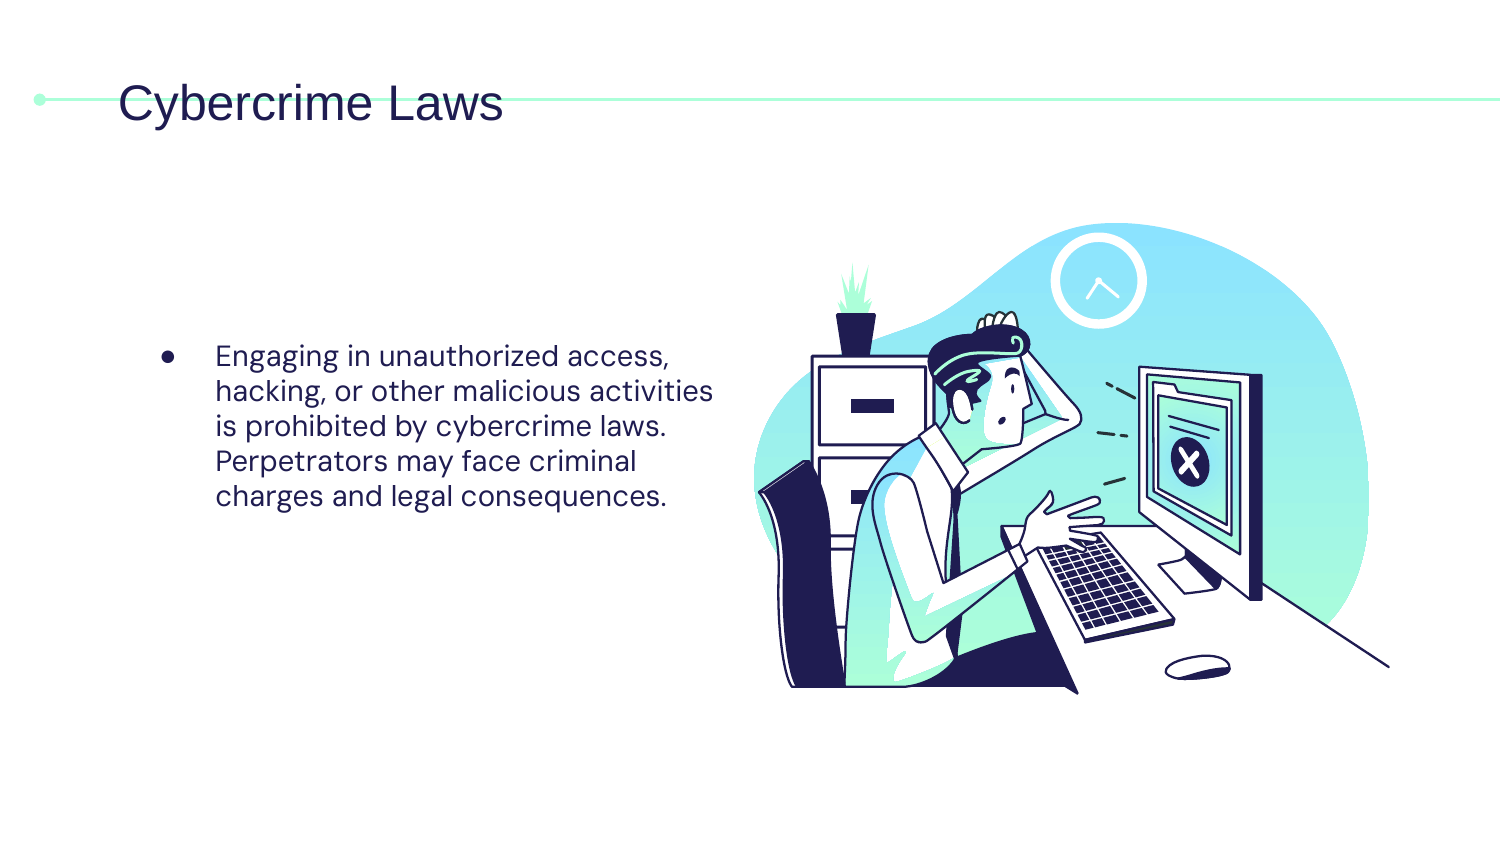

# Cybercrime Laws

Engaging in unauthorized access, hacking, or other malicious activities is prohibited by cybercrime laws. Perpetrators may face criminal charges and legal consequences.